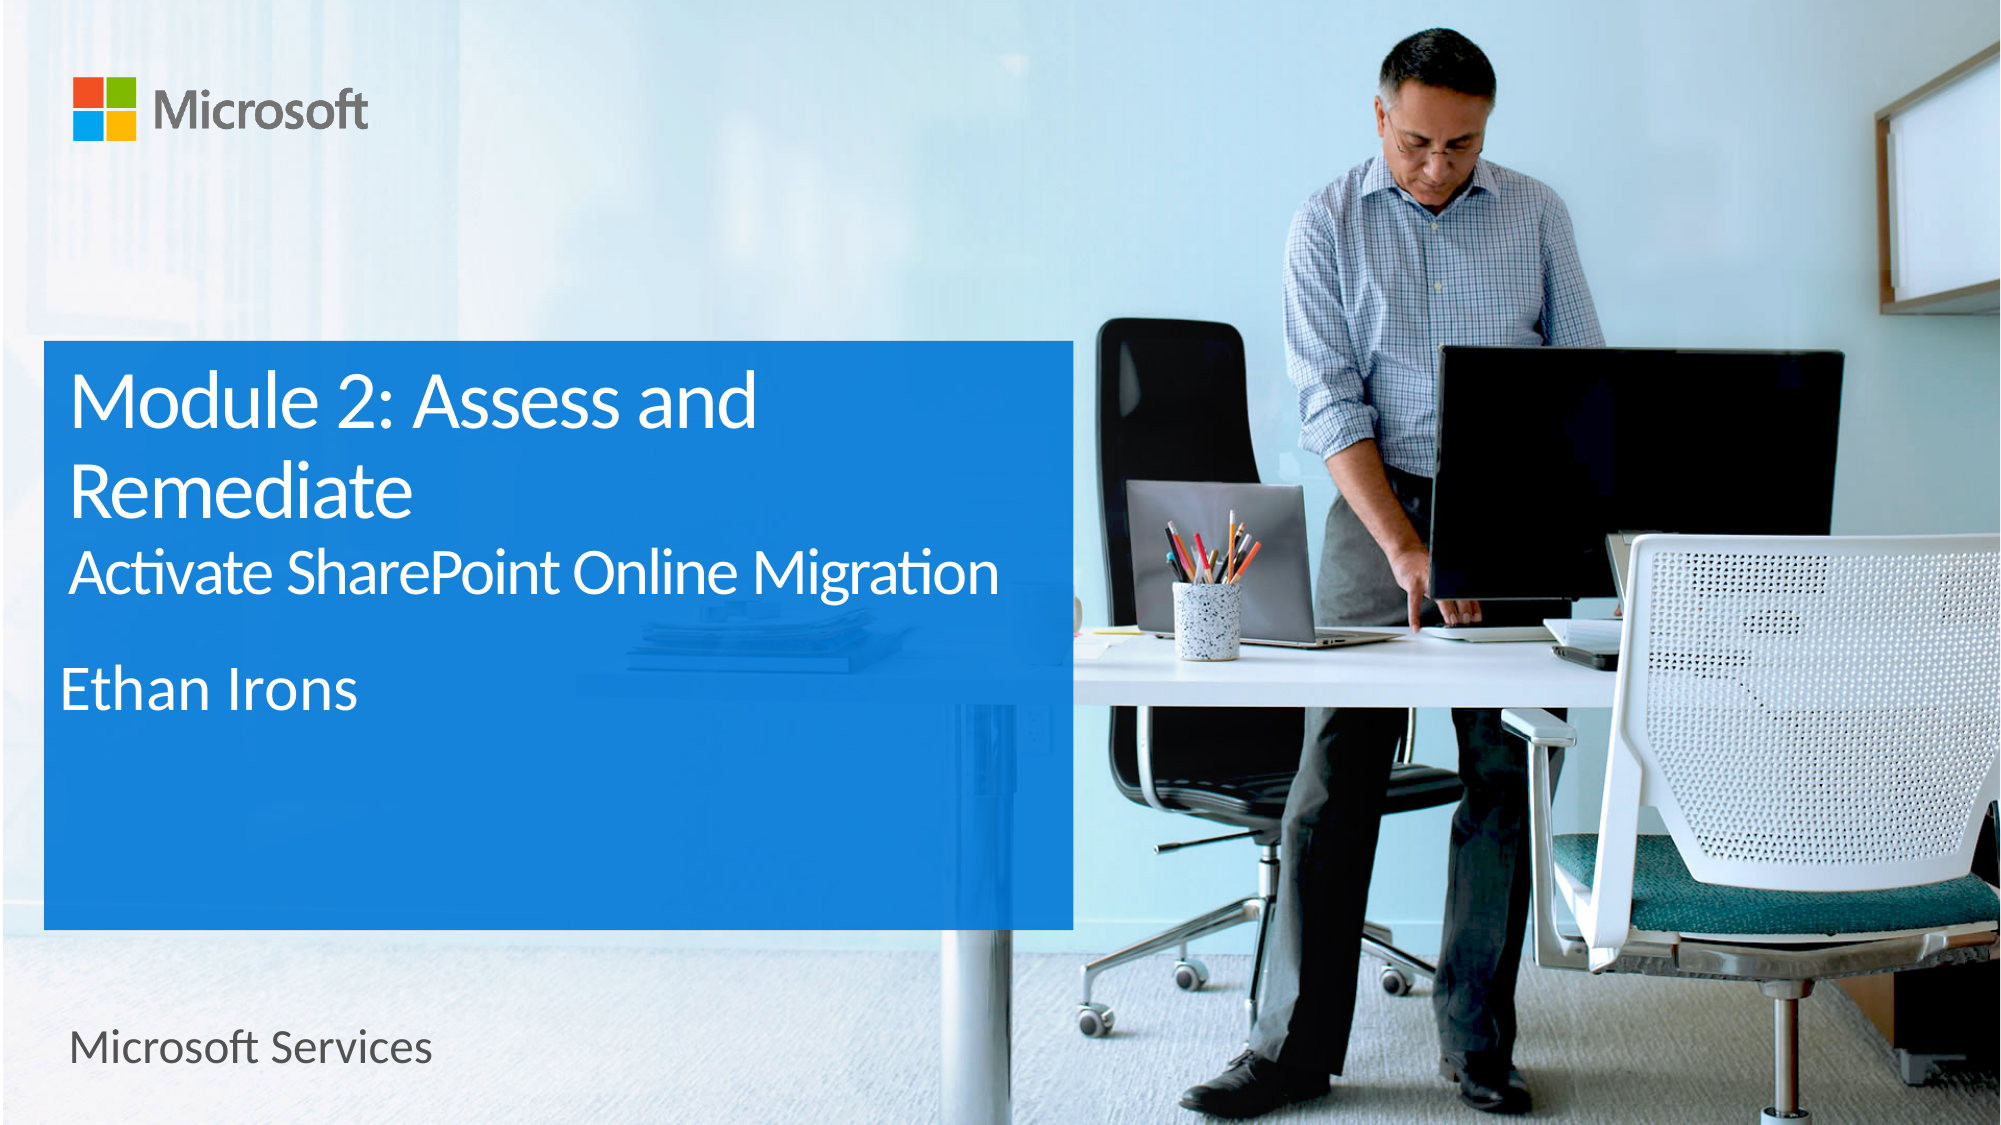

# Module 2: Assess and Remediate Activate SharePoint Online Migration
Ethan Irons